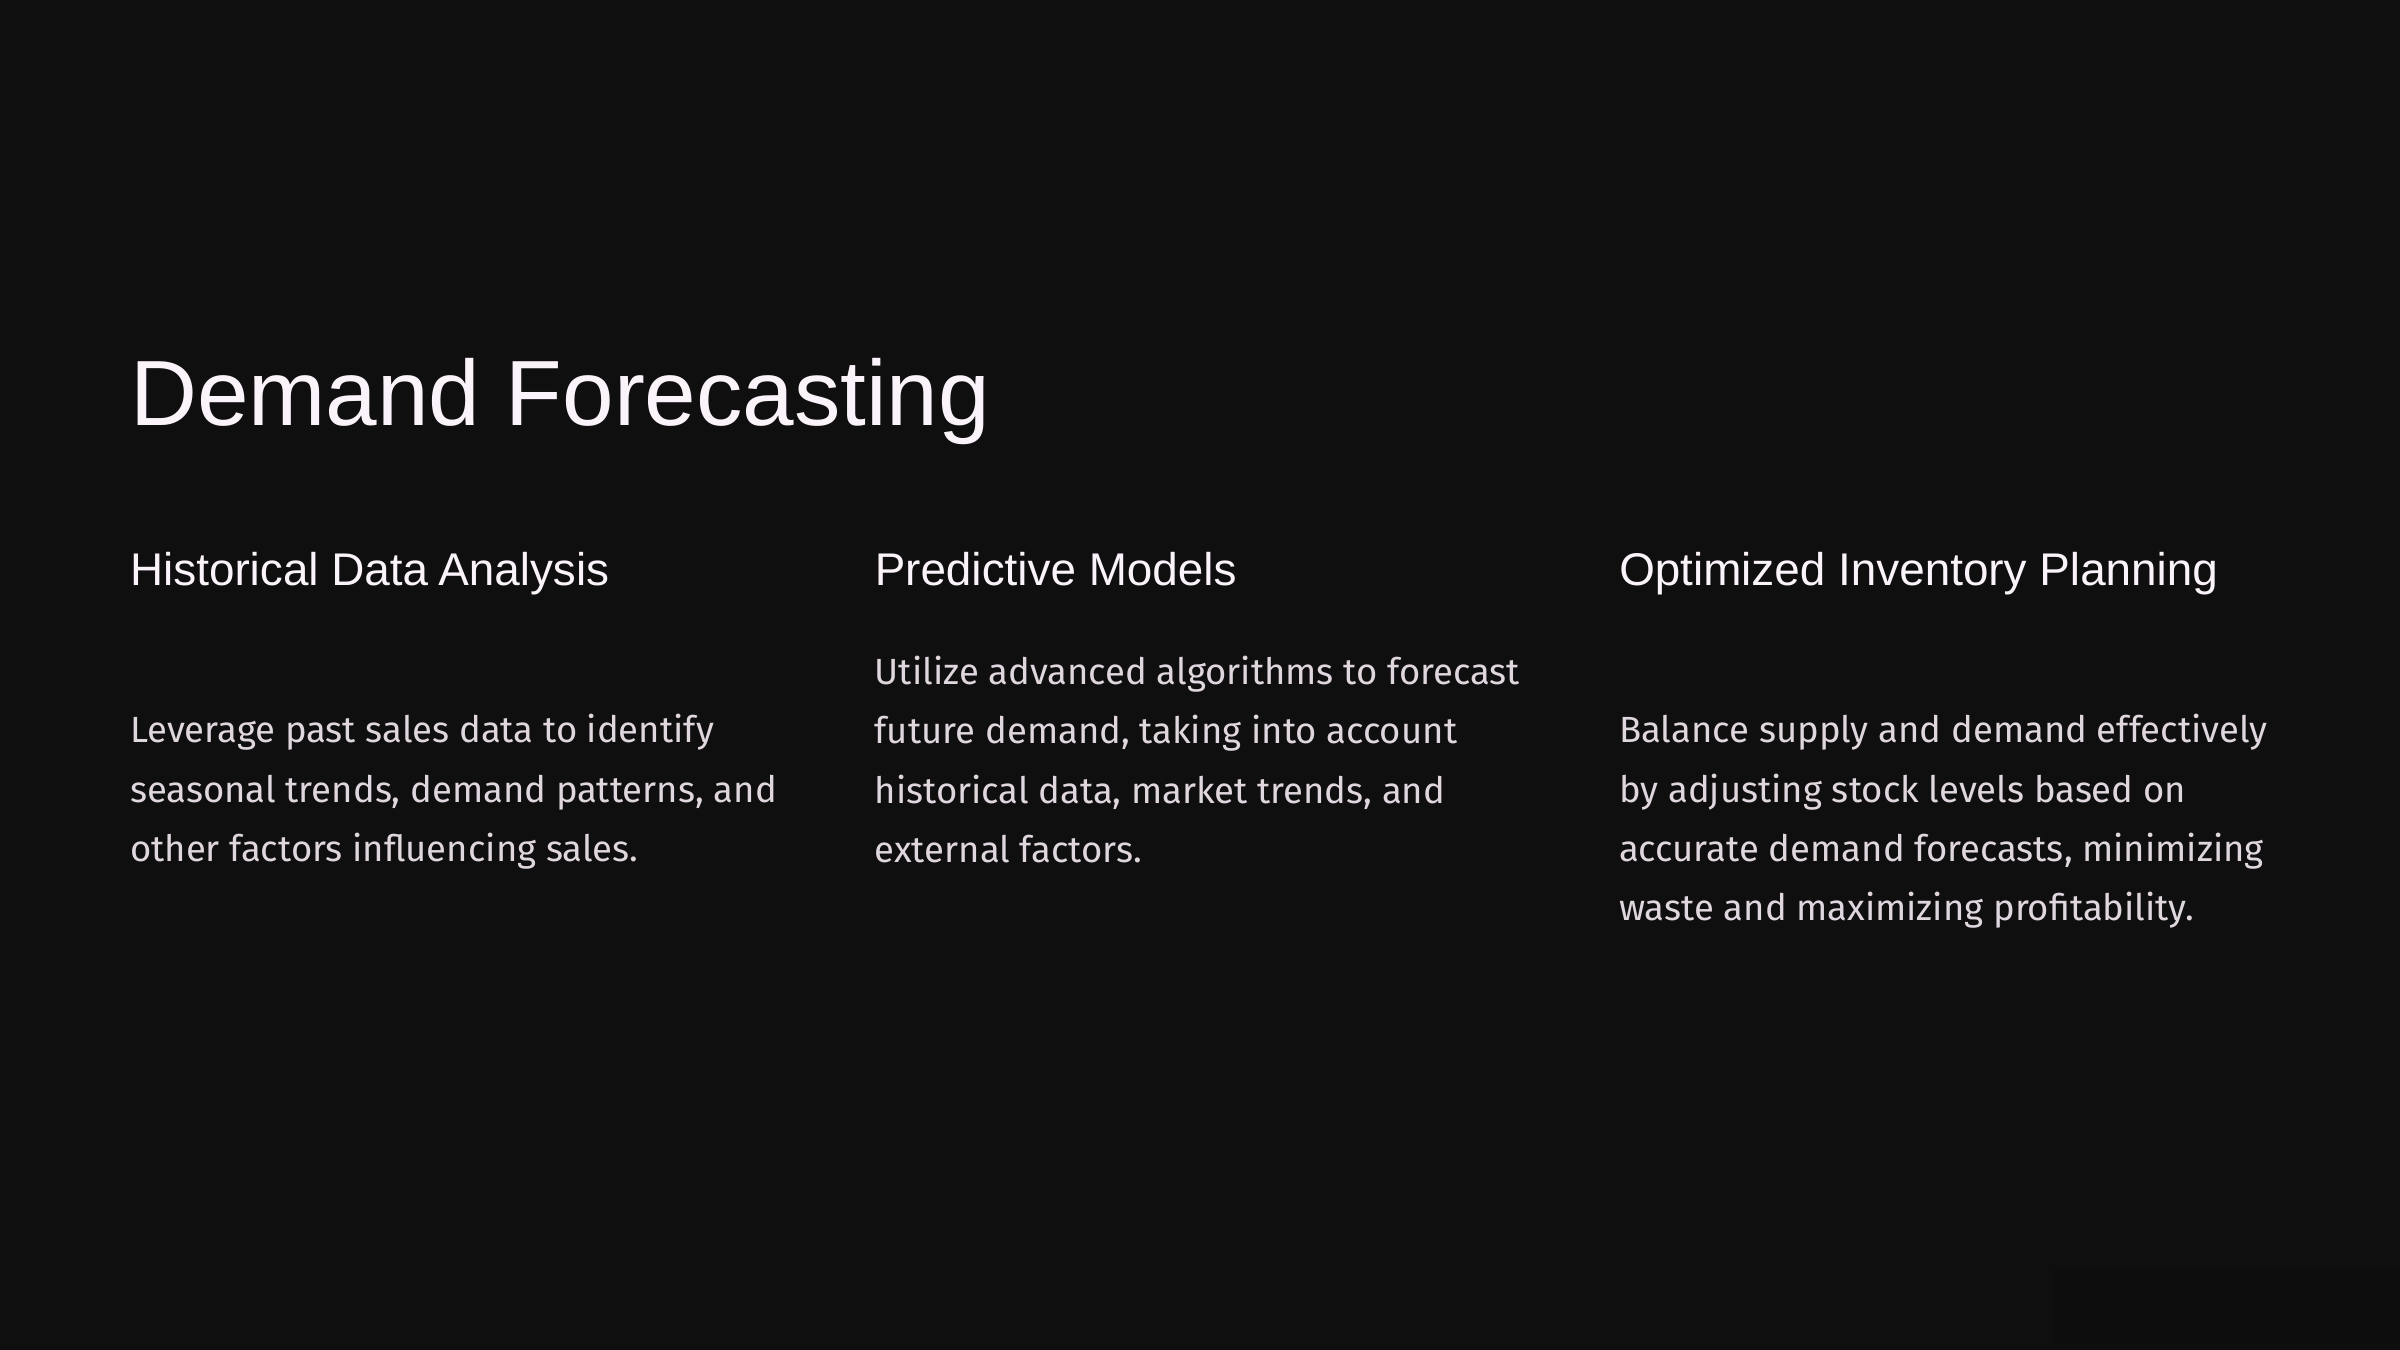

Demand Forecasting
Historical Data Analysis
Predictive Models
Optimized Inventory Planning
Utilize advanced algorithms to forecast future demand, taking into account historical data, market trends, and external factors.
Leverage past sales data to identify seasonal trends, demand patterns, and other factors influencing sales.
Balance supply and demand effectively by adjusting stock levels based on accurate demand forecasts, minimizing waste and maximizing profitability.